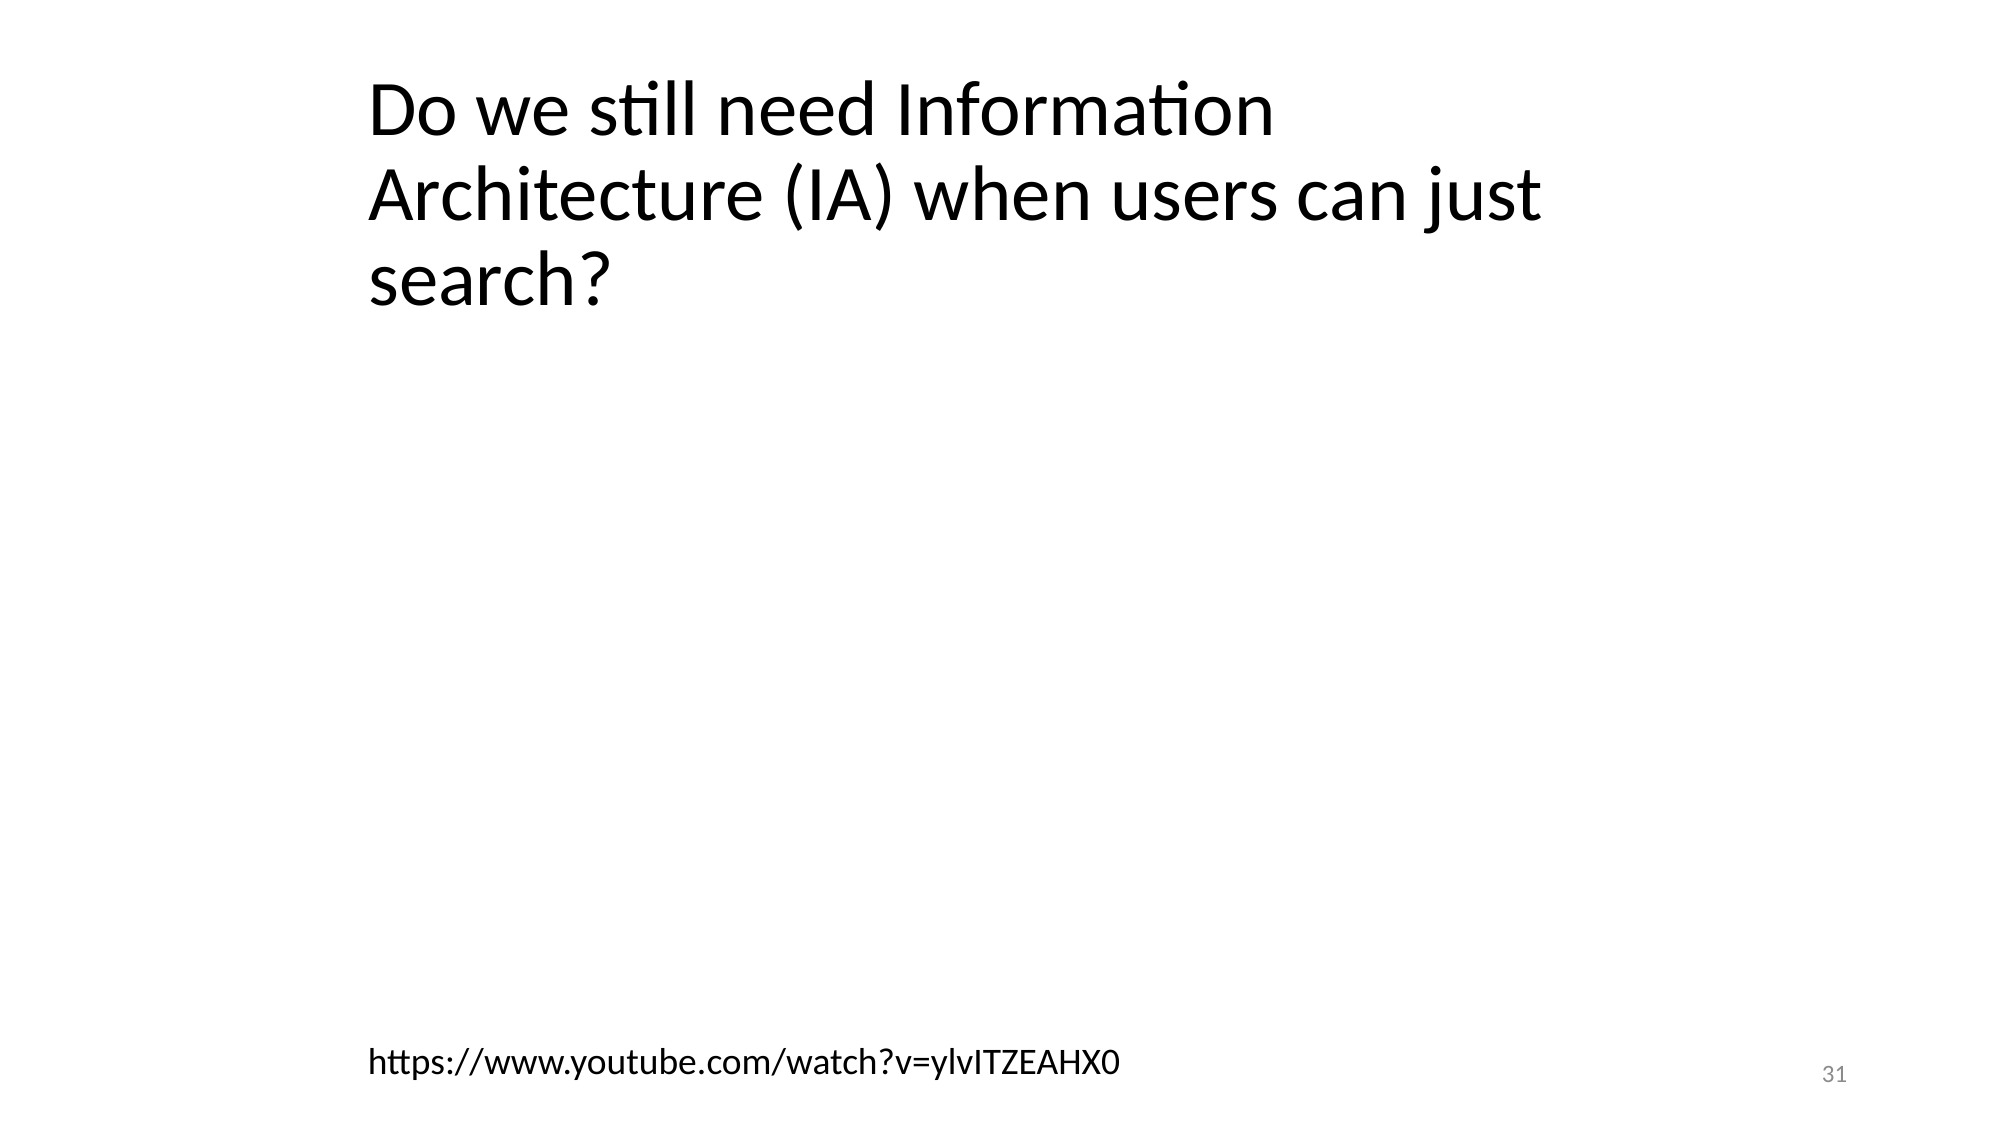

# Do we still need Information Architecture (IA) when users can just search?

https://www.youtube.com/watch?v=ylvITZEAHX0
31